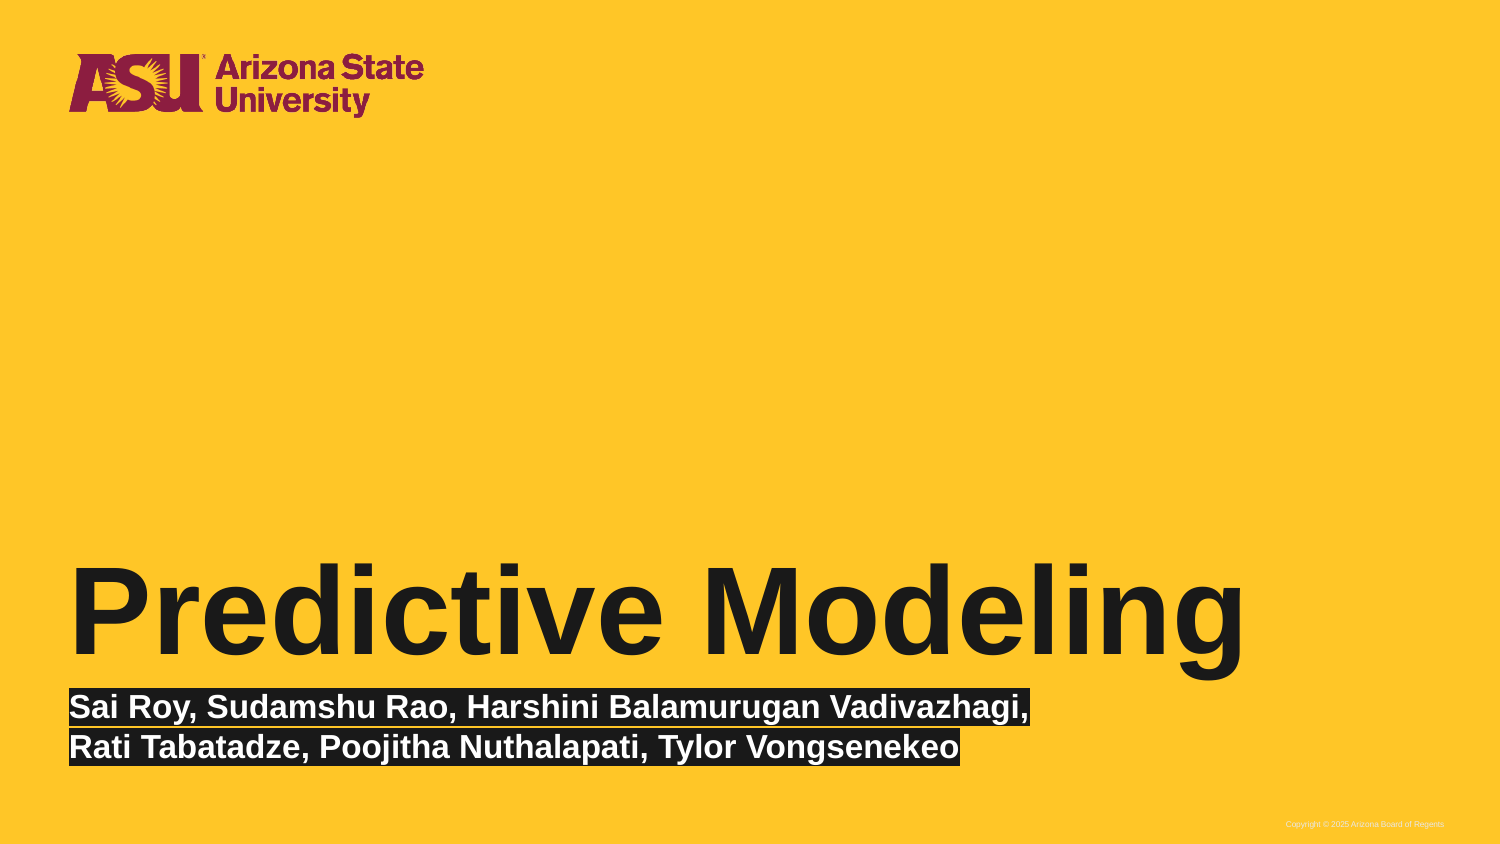

# Predictive Modeling
Sai Roy, Sudamshu Rao, Harshini Balamurugan Vadivazhagi,
Rati Tabatadze, Poojitha Nuthalapati, Tylor Vongsenekeo